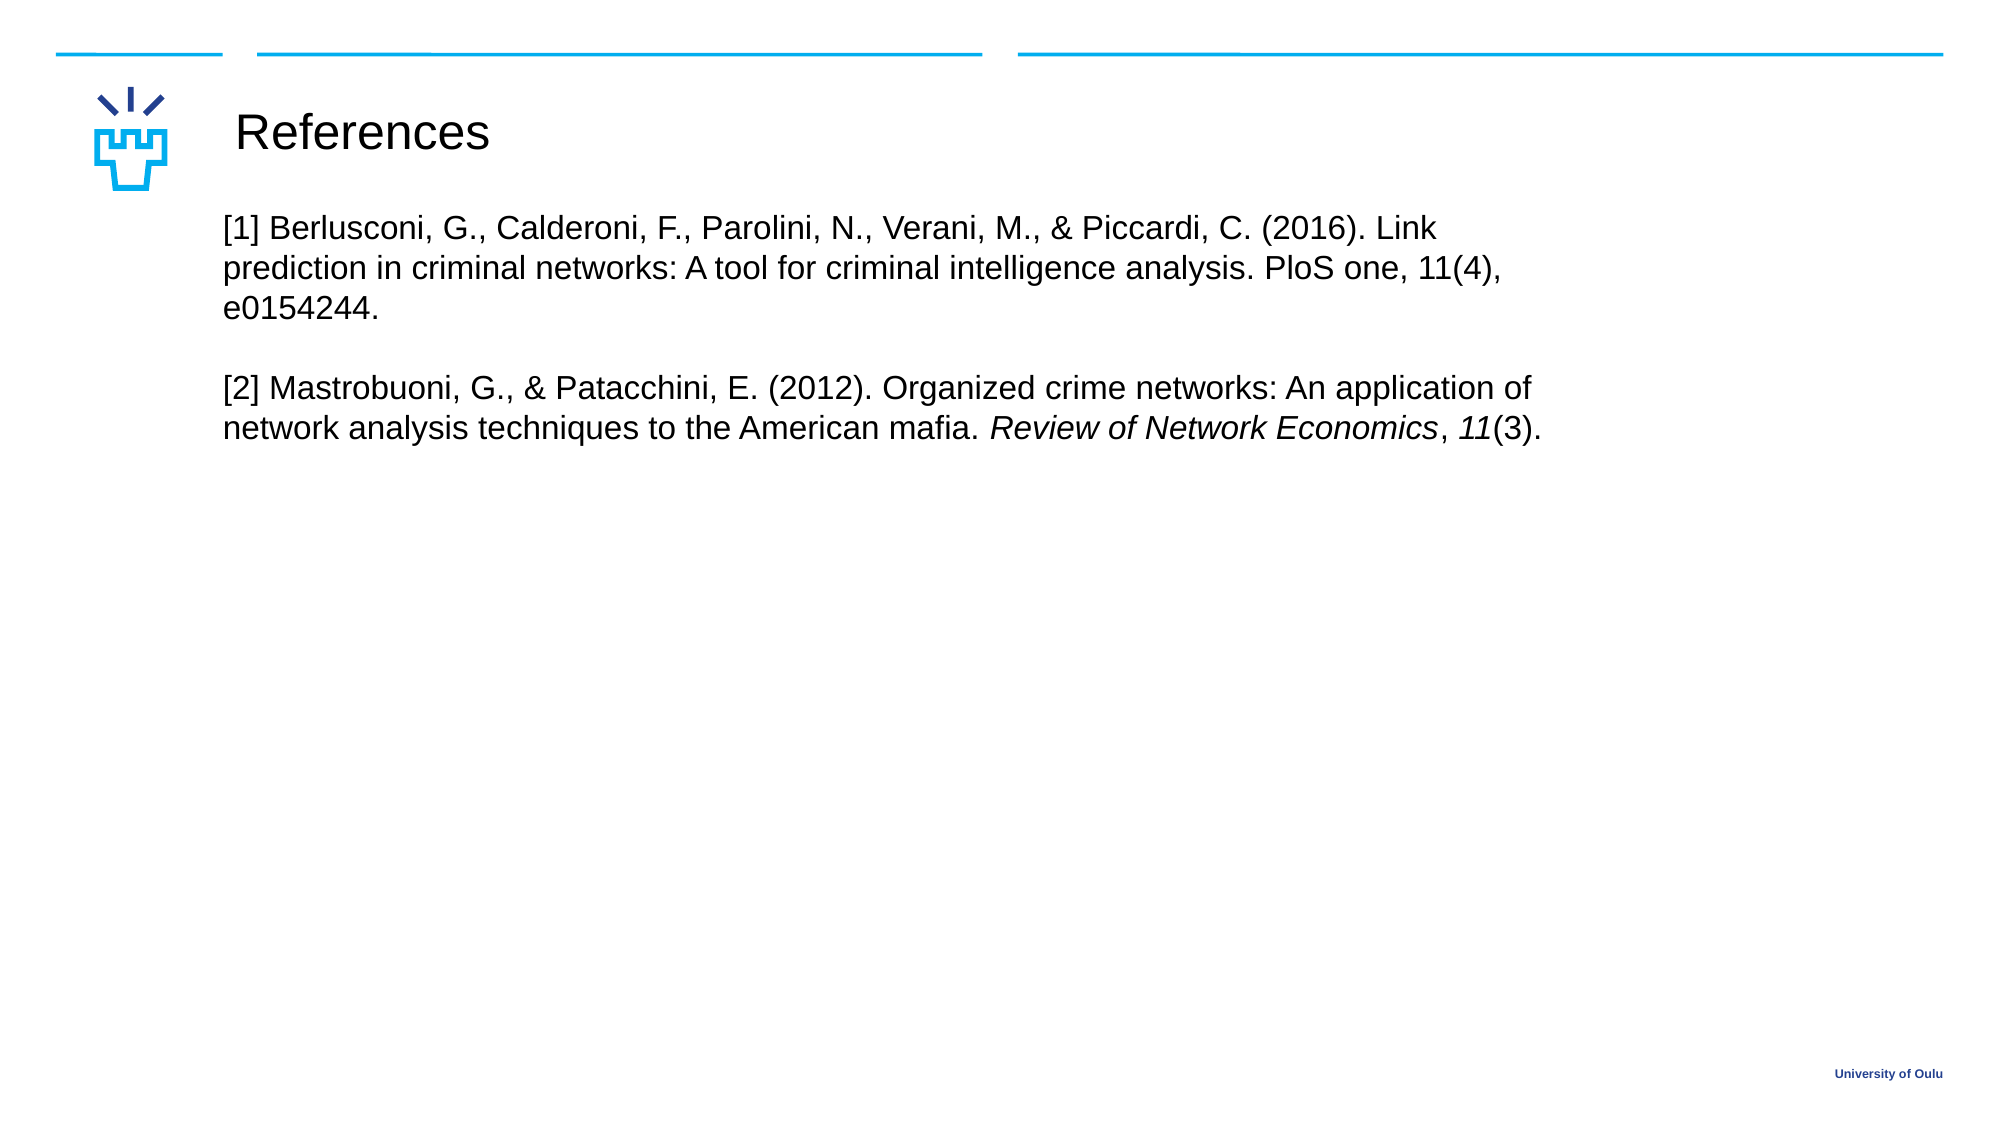

References
[1] Berlusconi, G., Calderoni, F., Parolini, N., Verani, M., & Piccardi, C. (2016). Link prediction in criminal networks: A tool for criminal intelligence analysis. PloS one, 11(4), e0154244.

[2] Mastrobuoni, G., & Patacchini, E. (2012). Organized crime networks: An application of network analysis techniques to the American mafia. Review of Network Economics, 11(3).